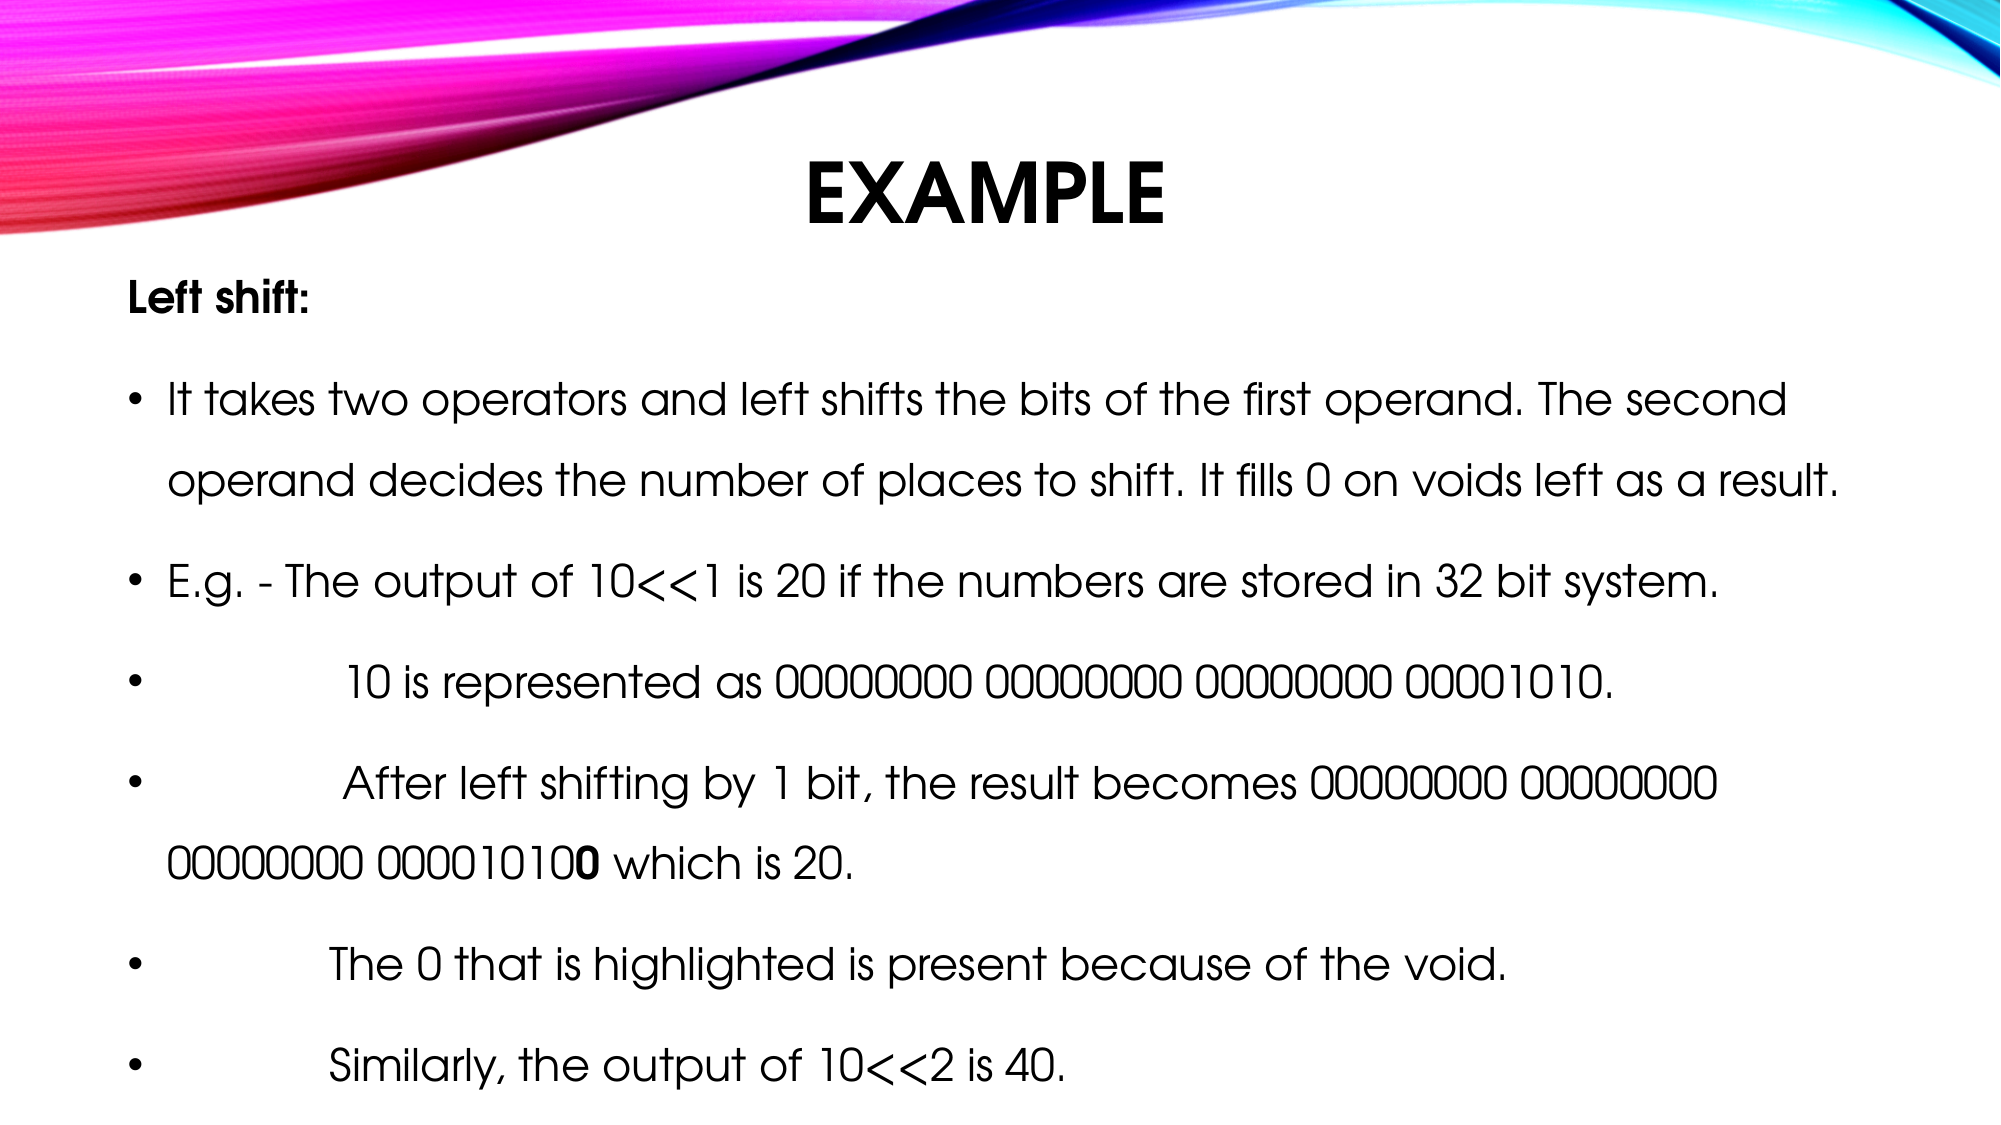

# EXAMPLE
Left shift:
It takes two operators and left shifts the bits of the first operand. The second operand decides the number of places to shift. It fills 0 on voids left as a result.
E.g. - The output of 10<<1 is 20 if the numbers are stored in 32 bit system.
              10 is represented as 00000000 00000000 00000000 00001010.
              After left shifting by 1 bit, the result becomes 00000000 00000000 00000000 000010100 which is 20.
             The 0 that is highlighted is present because of the void.
             Similarly, the output of 10<<2 is 40.